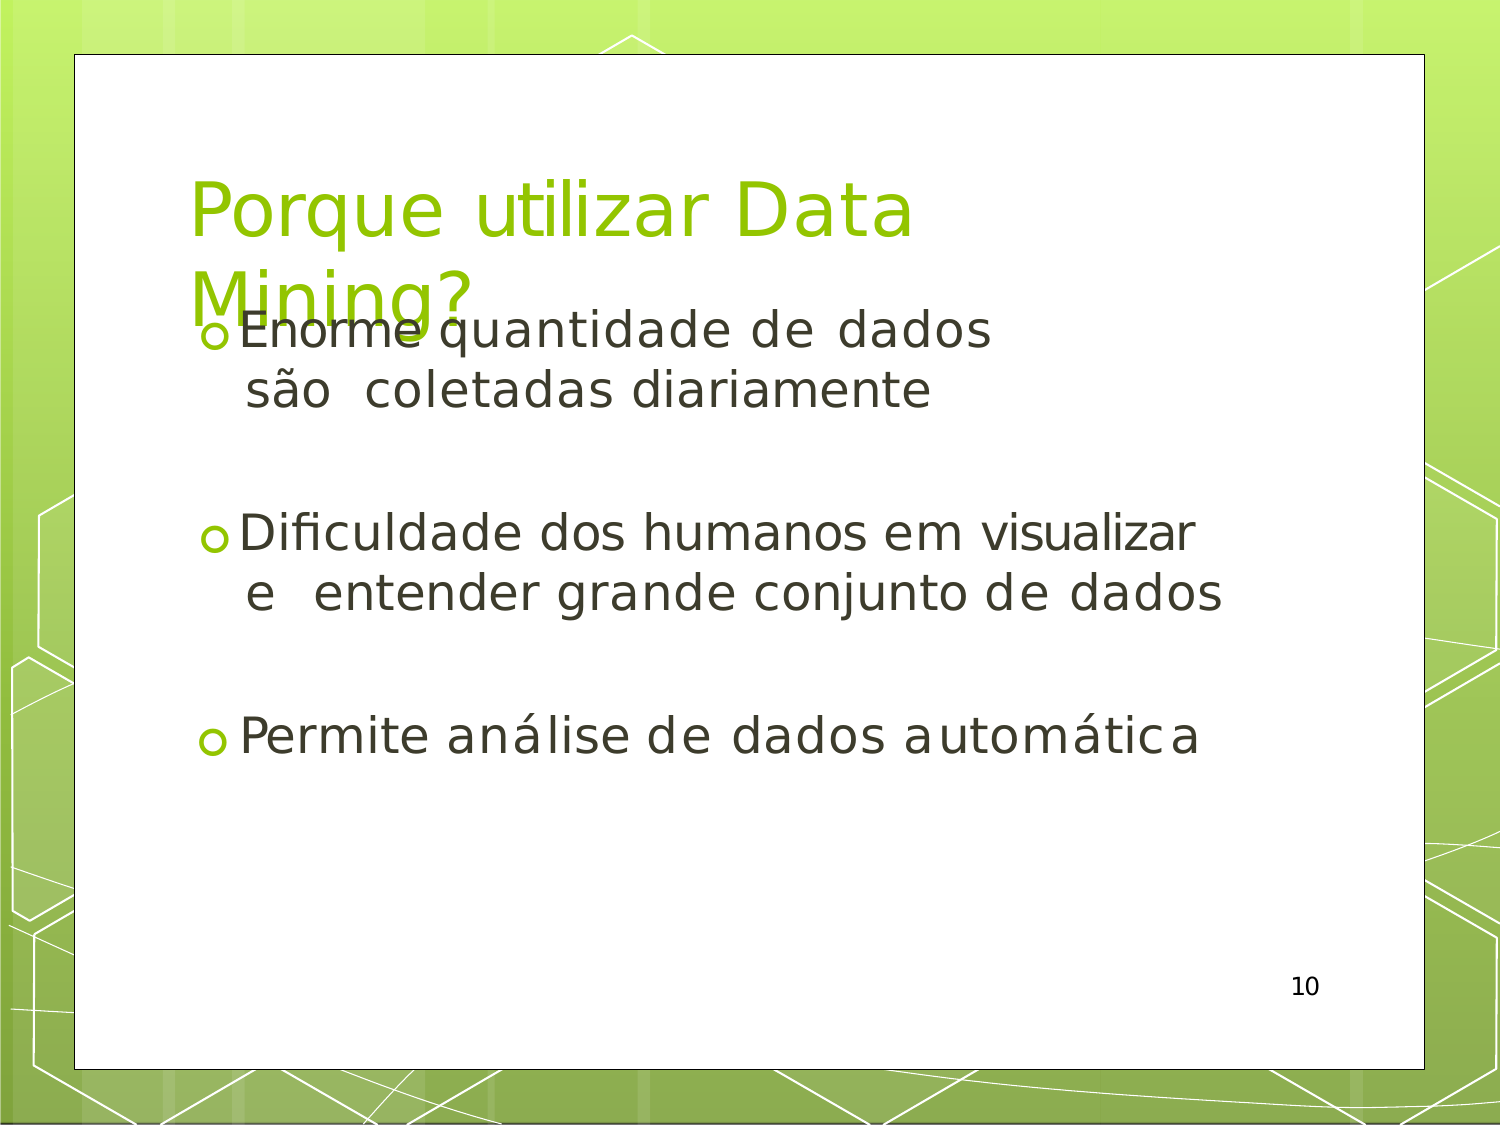

# Porque utilizar Data Mining?
🞇 Enorme quantidade de dados são  coletadas diariamente

🞇 Dificuldade dos humanos em visualizar e  entender grande conjunto de dados

🞇 Permite análise de dados automática
10